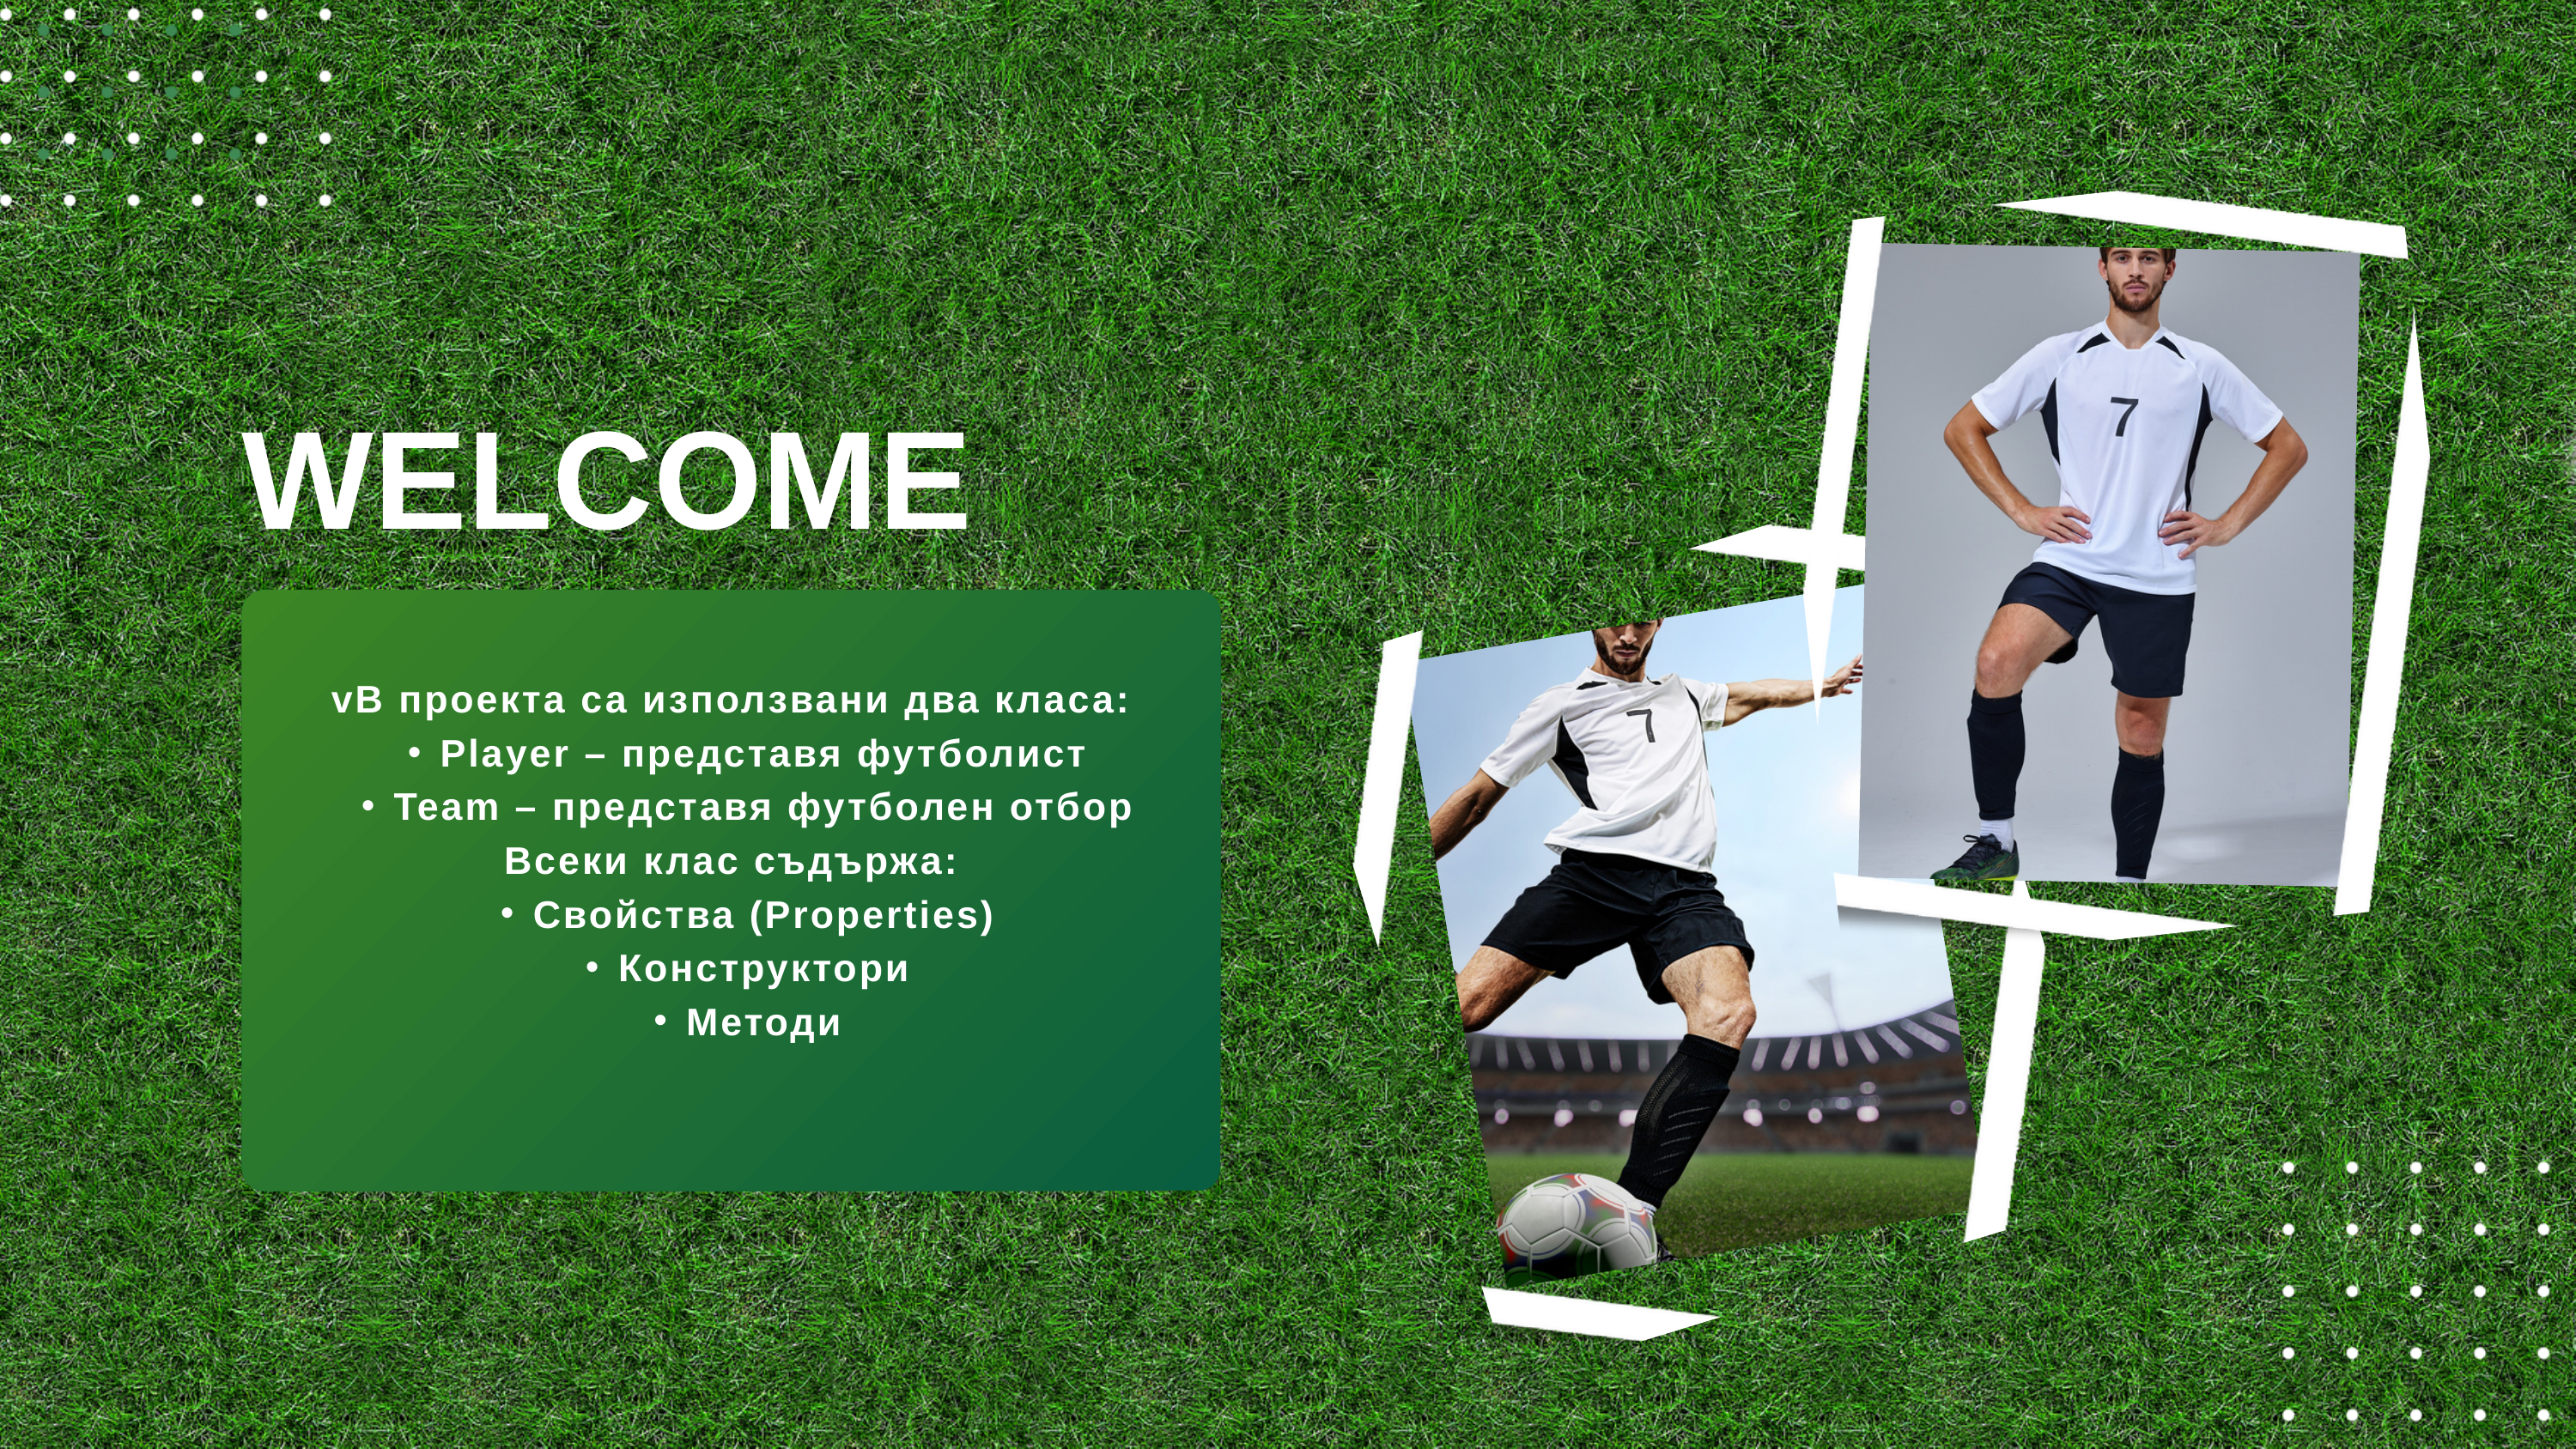

WELCOME

vВ проекта са използвани два класа:
Player – представя футболист
Team – представя футболен отбор
Всеки клас съдържа:
Свойства (Properties)
Конструктори
Методи